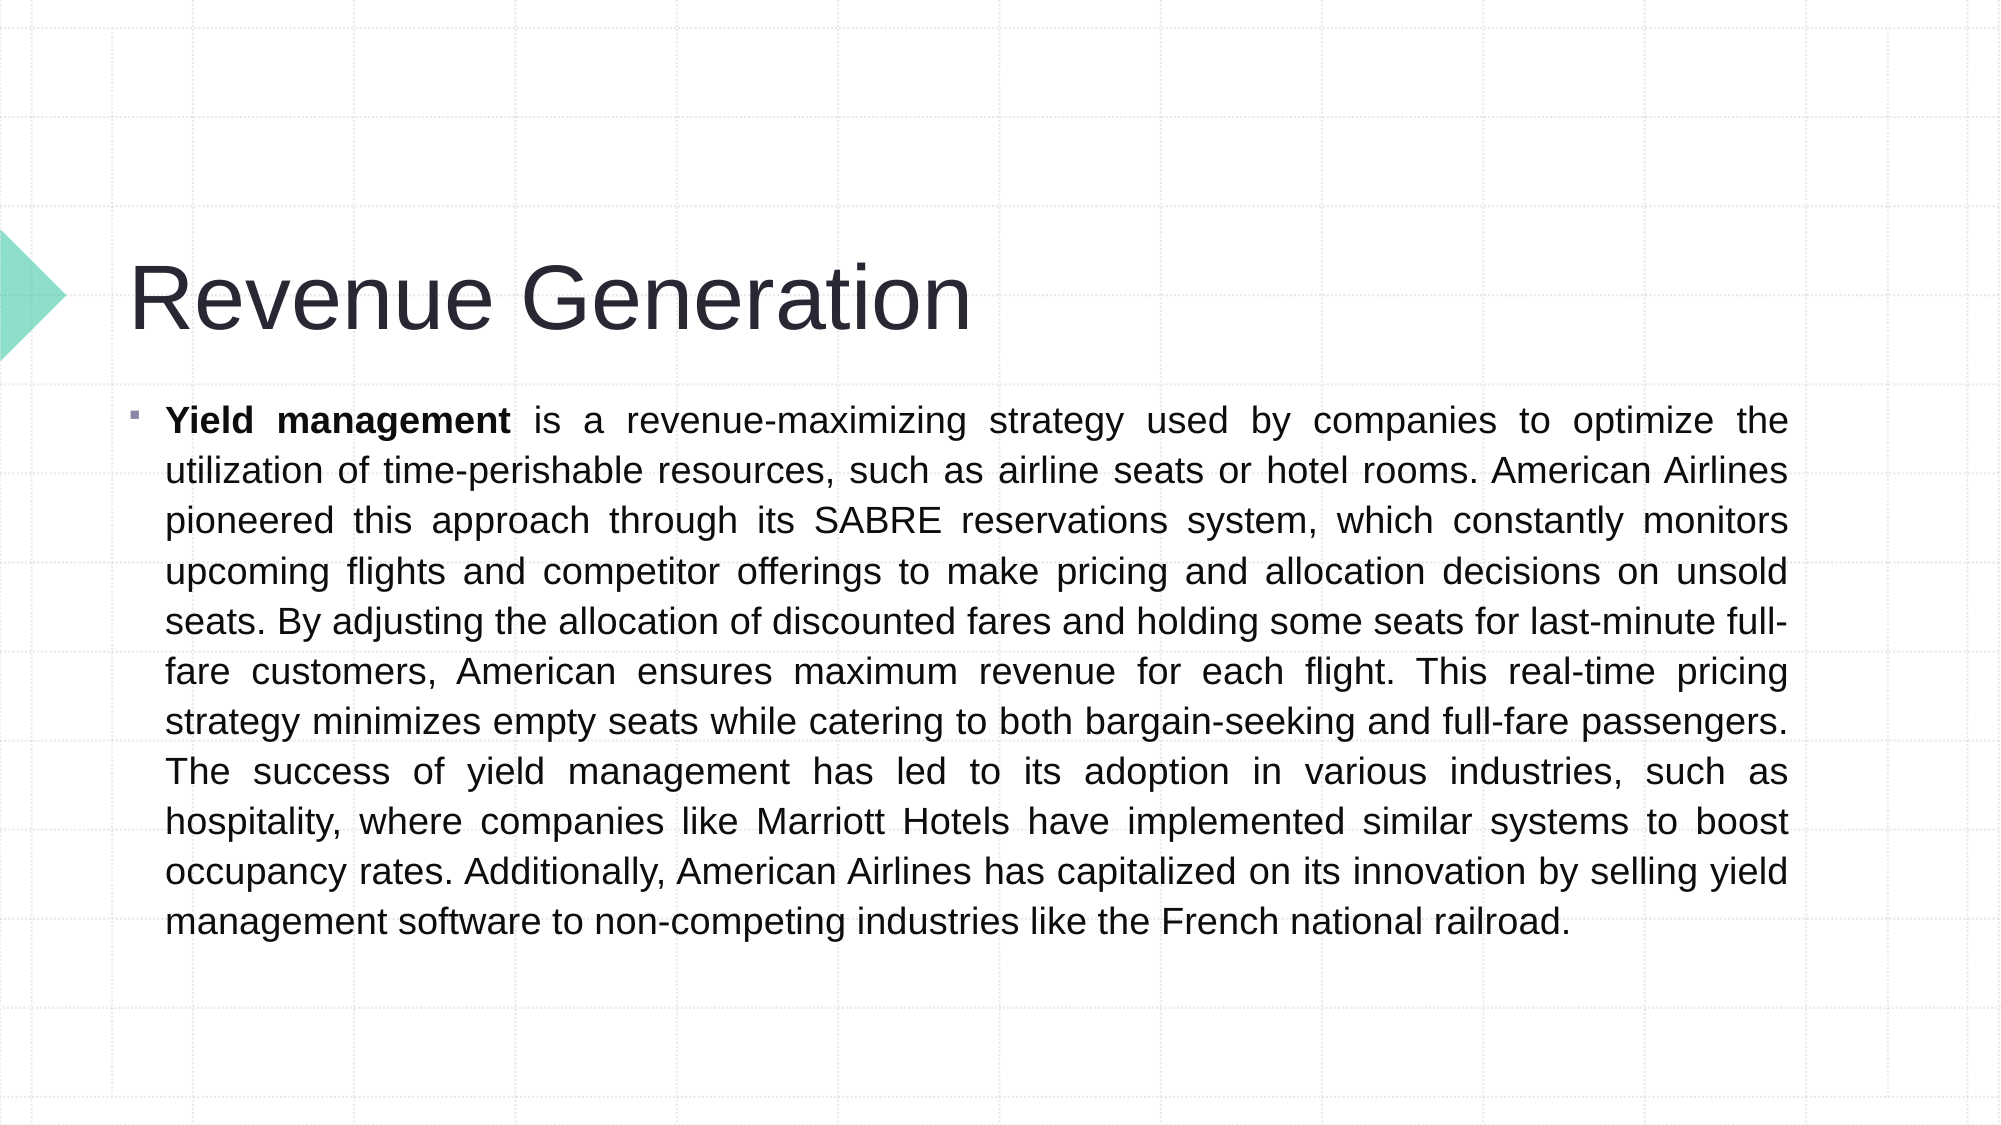

# Revenue Generation
Yield management is a revenue-maximizing strategy used by companies to optimize the utilization of time-perishable resources, such as airline seats or hotel rooms. American Airlines pioneered this approach through its SABRE reservations system, which constantly monitors upcoming flights and competitor offerings to make pricing and allocation decisions on unsold seats. By adjusting the allocation of discounted fares and holding some seats for last-minute full-fare customers, American ensures maximum revenue for each flight. This real-time pricing strategy minimizes empty seats while catering to both bargain-seeking and full-fare passengers. The success of yield management has led to its adoption in various industries, such as hospitality, where companies like Marriott Hotels have implemented similar systems to boost occupancy rates. Additionally, American Airlines has capitalized on its innovation by selling yield management software to non-competing industries like the French national railroad.